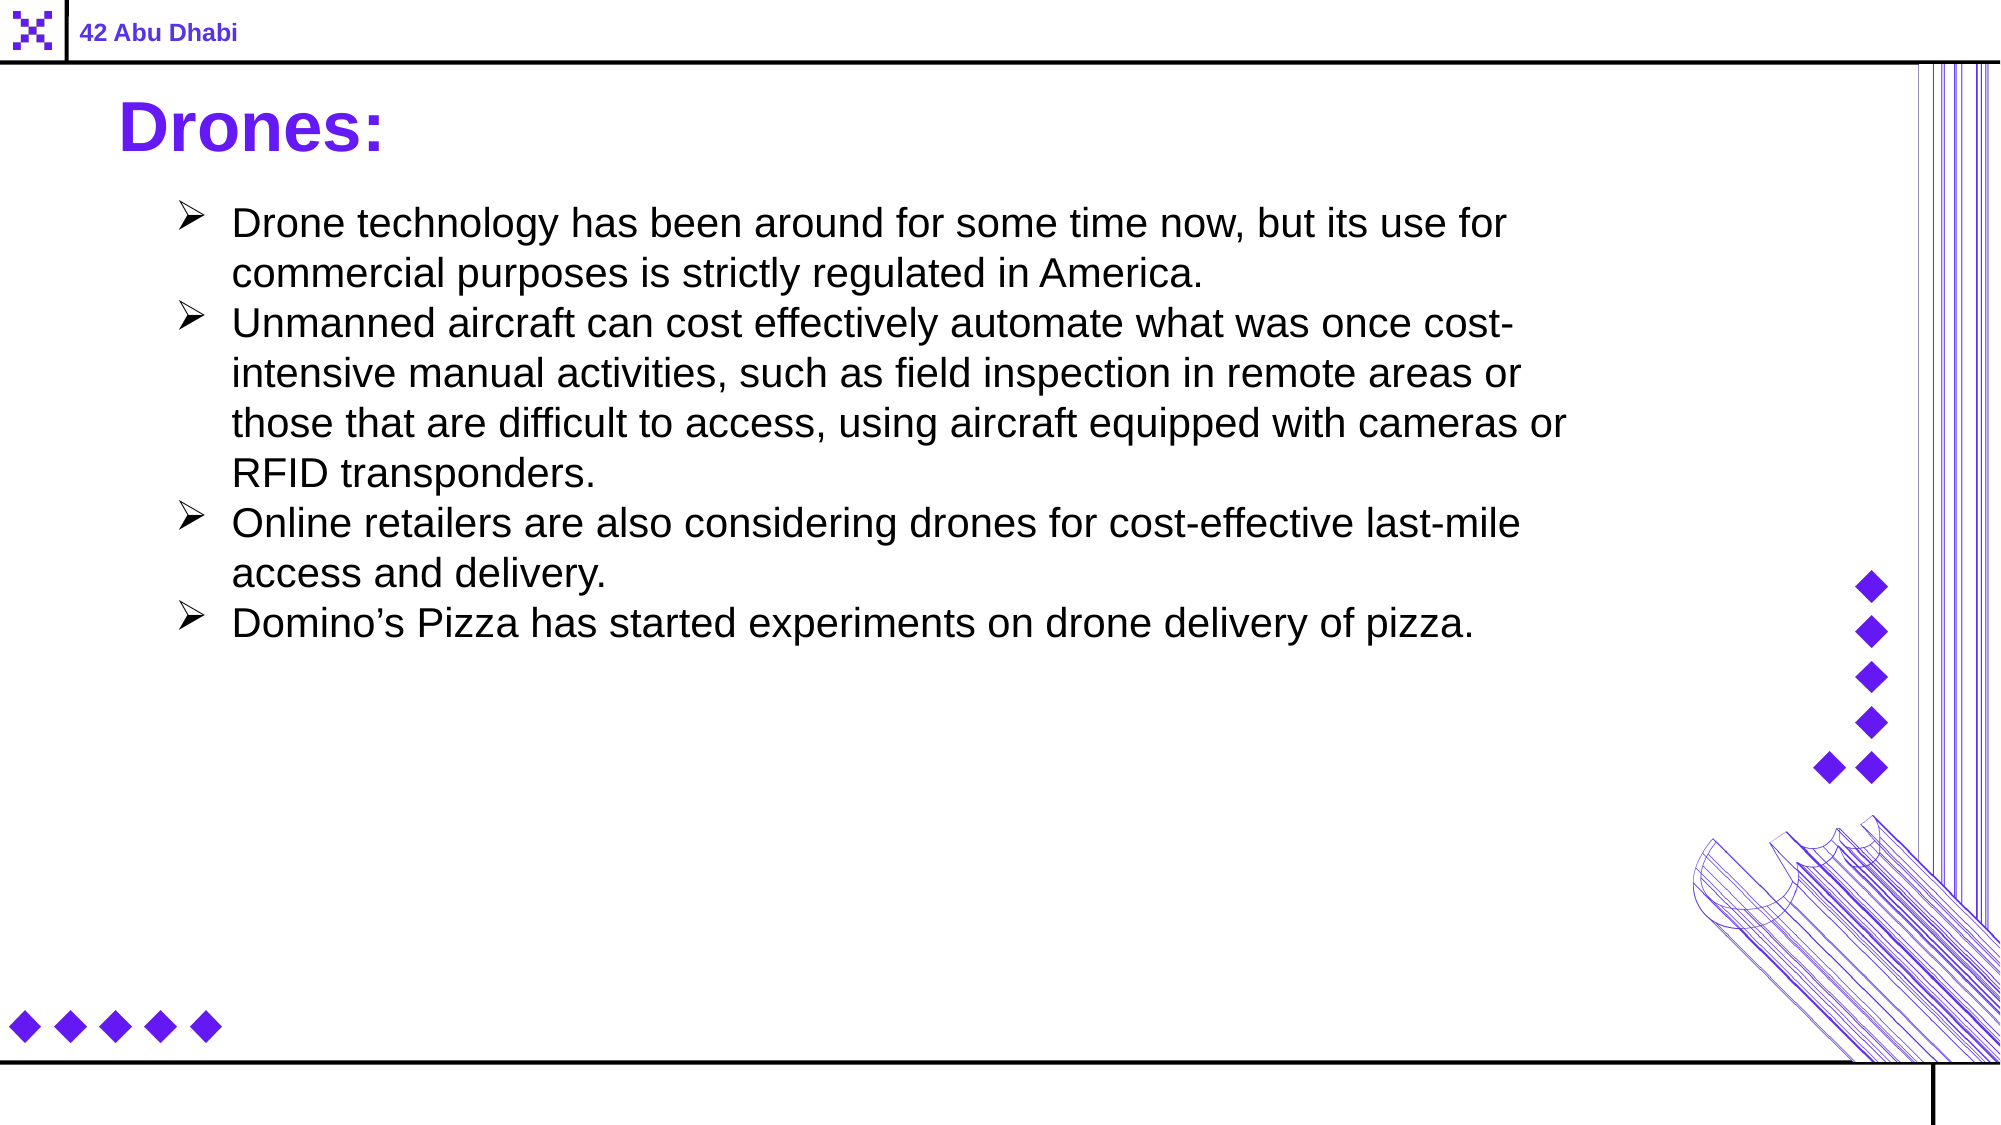

42 Abu Dhabi
Drones:

Drone technology has been around for some time now, but its use for commercial purposes is strictly regulated in America.
Unmanned aircraft can cost effectively automate what was once cost-intensive manual activities, such as field inspection in remote areas or those that are difficult to access, using aircraft equipped with cameras or RFID transponders.
Online retailers are also considering drones for cost-effective last-mile access and delivery.
Domino’s Pizza has started experiments on drone delivery of pizza.